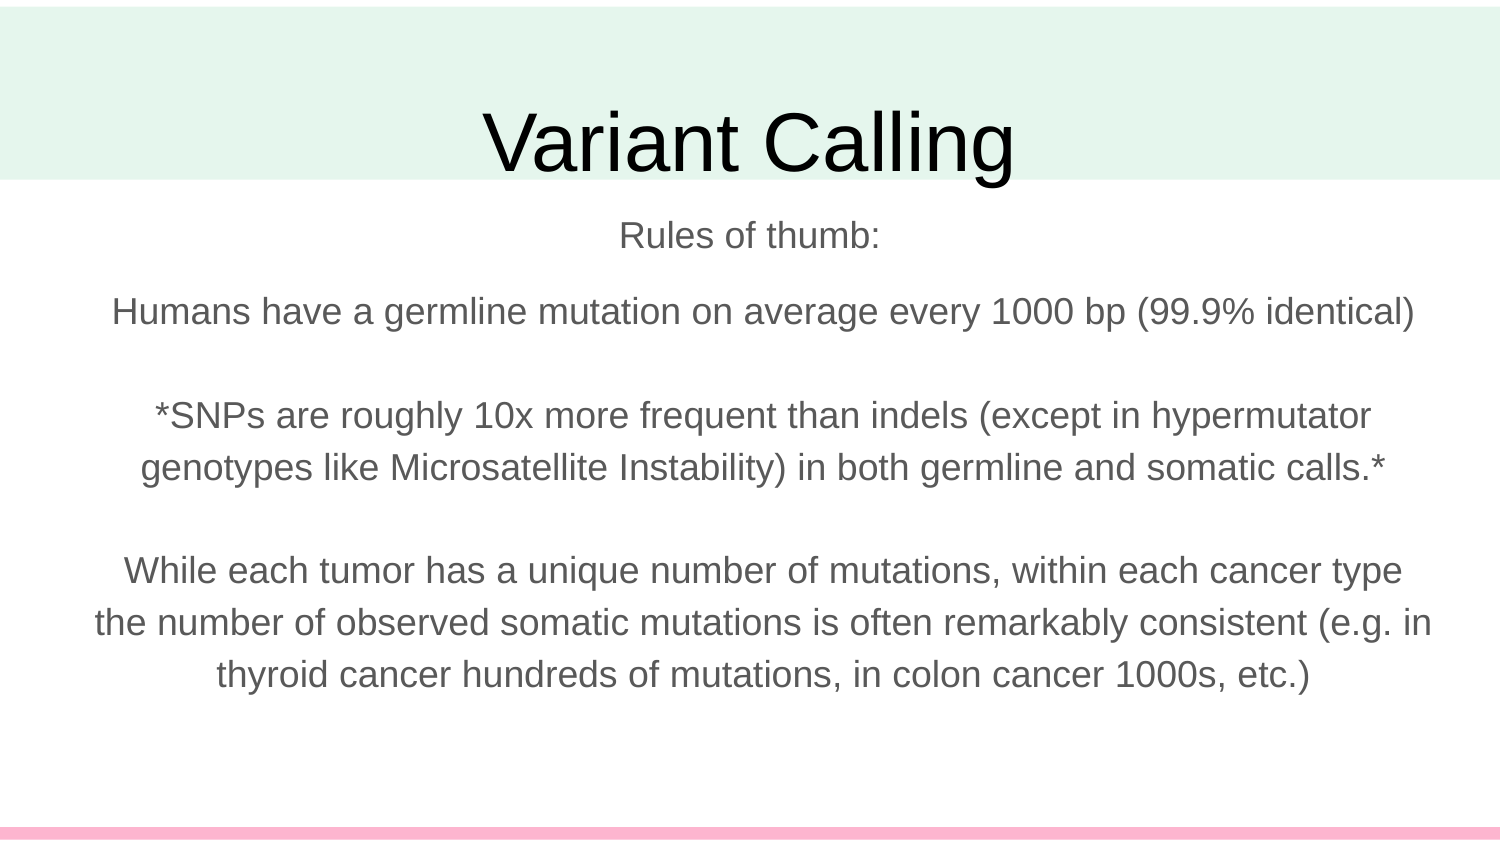

# Variant Calling
Rules of thumb:
Humans have a germline mutation on average every 1000 bp (99.9% identical)
*SNPs are roughly 10x more frequent than indels (except in hypermutator genotypes like Microsatellite Instability) in both germline and somatic calls.*
While each tumor has a unique number of mutations, within each cancer type the number of observed somatic mutations is often remarkably consistent (e.g. in thyroid cancer hundreds of mutations, in colon cancer 1000s, etc.)